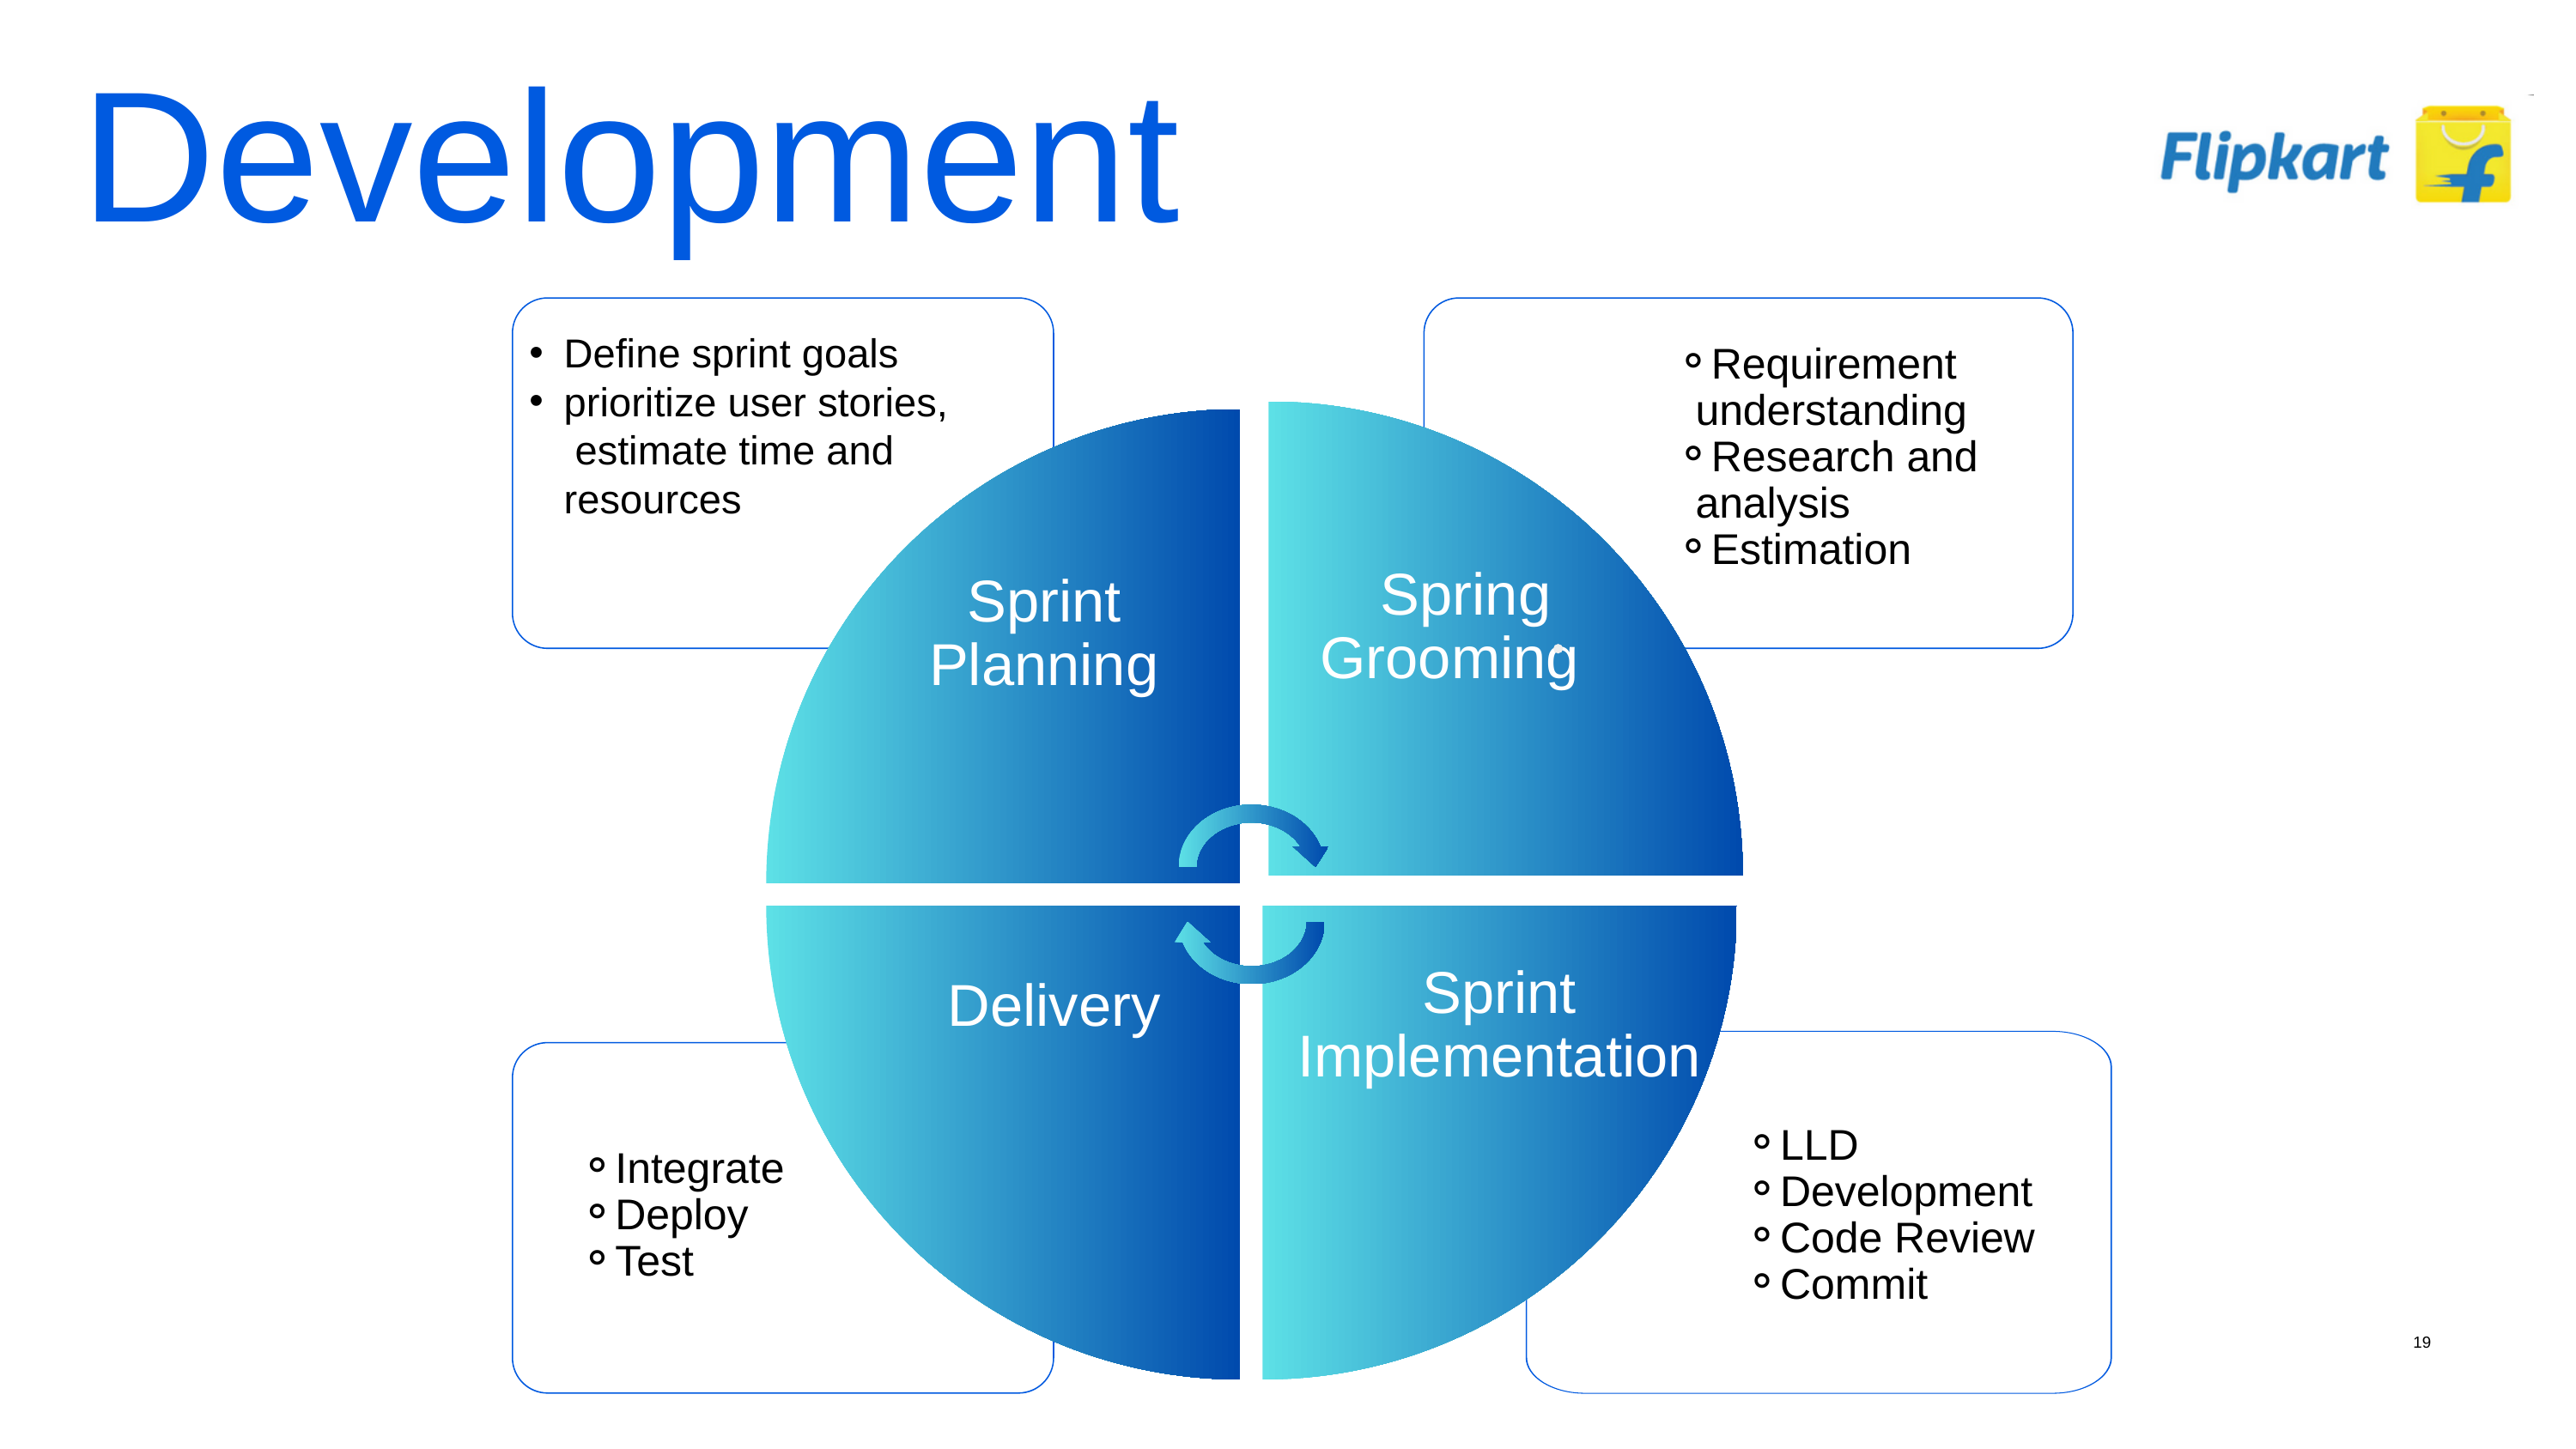

Development

Define sprint goals
prioritize user stories,  estimate time and resources

Requirement understanding
Research and analysis
Estimation

Spring Grooming

Sprint Planning

Sprint Implementation

Delivery

LLD
Development
Code Review
Commit
Integrate
Deploy
Test
19
19